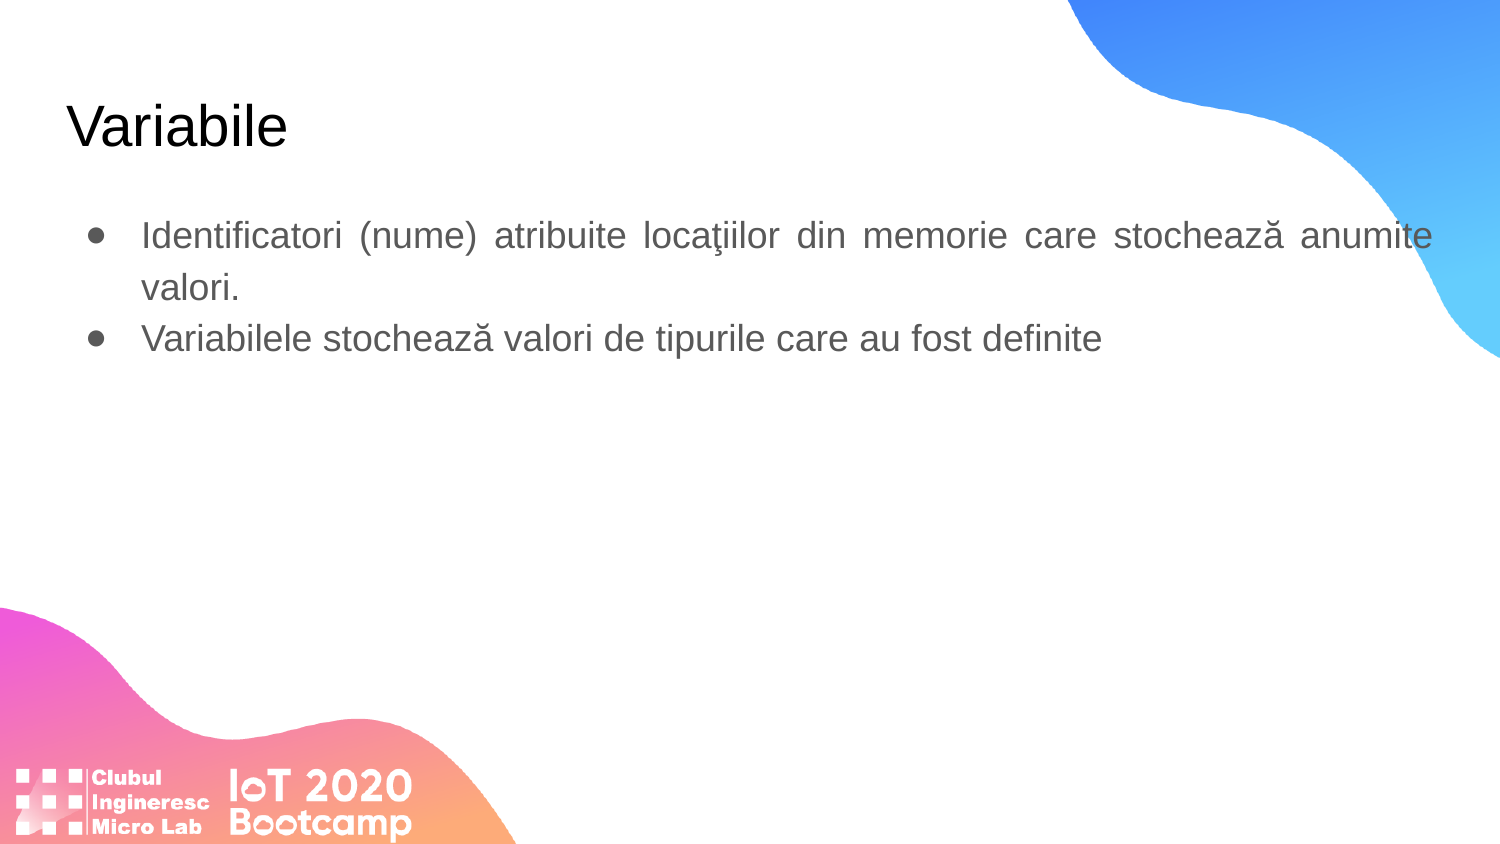

# Variabile
Identificatori (nume) atribuite locaţiilor din memorie care stochează anumite valori.
Variabilele stochează valori de tipurile care au fost definite